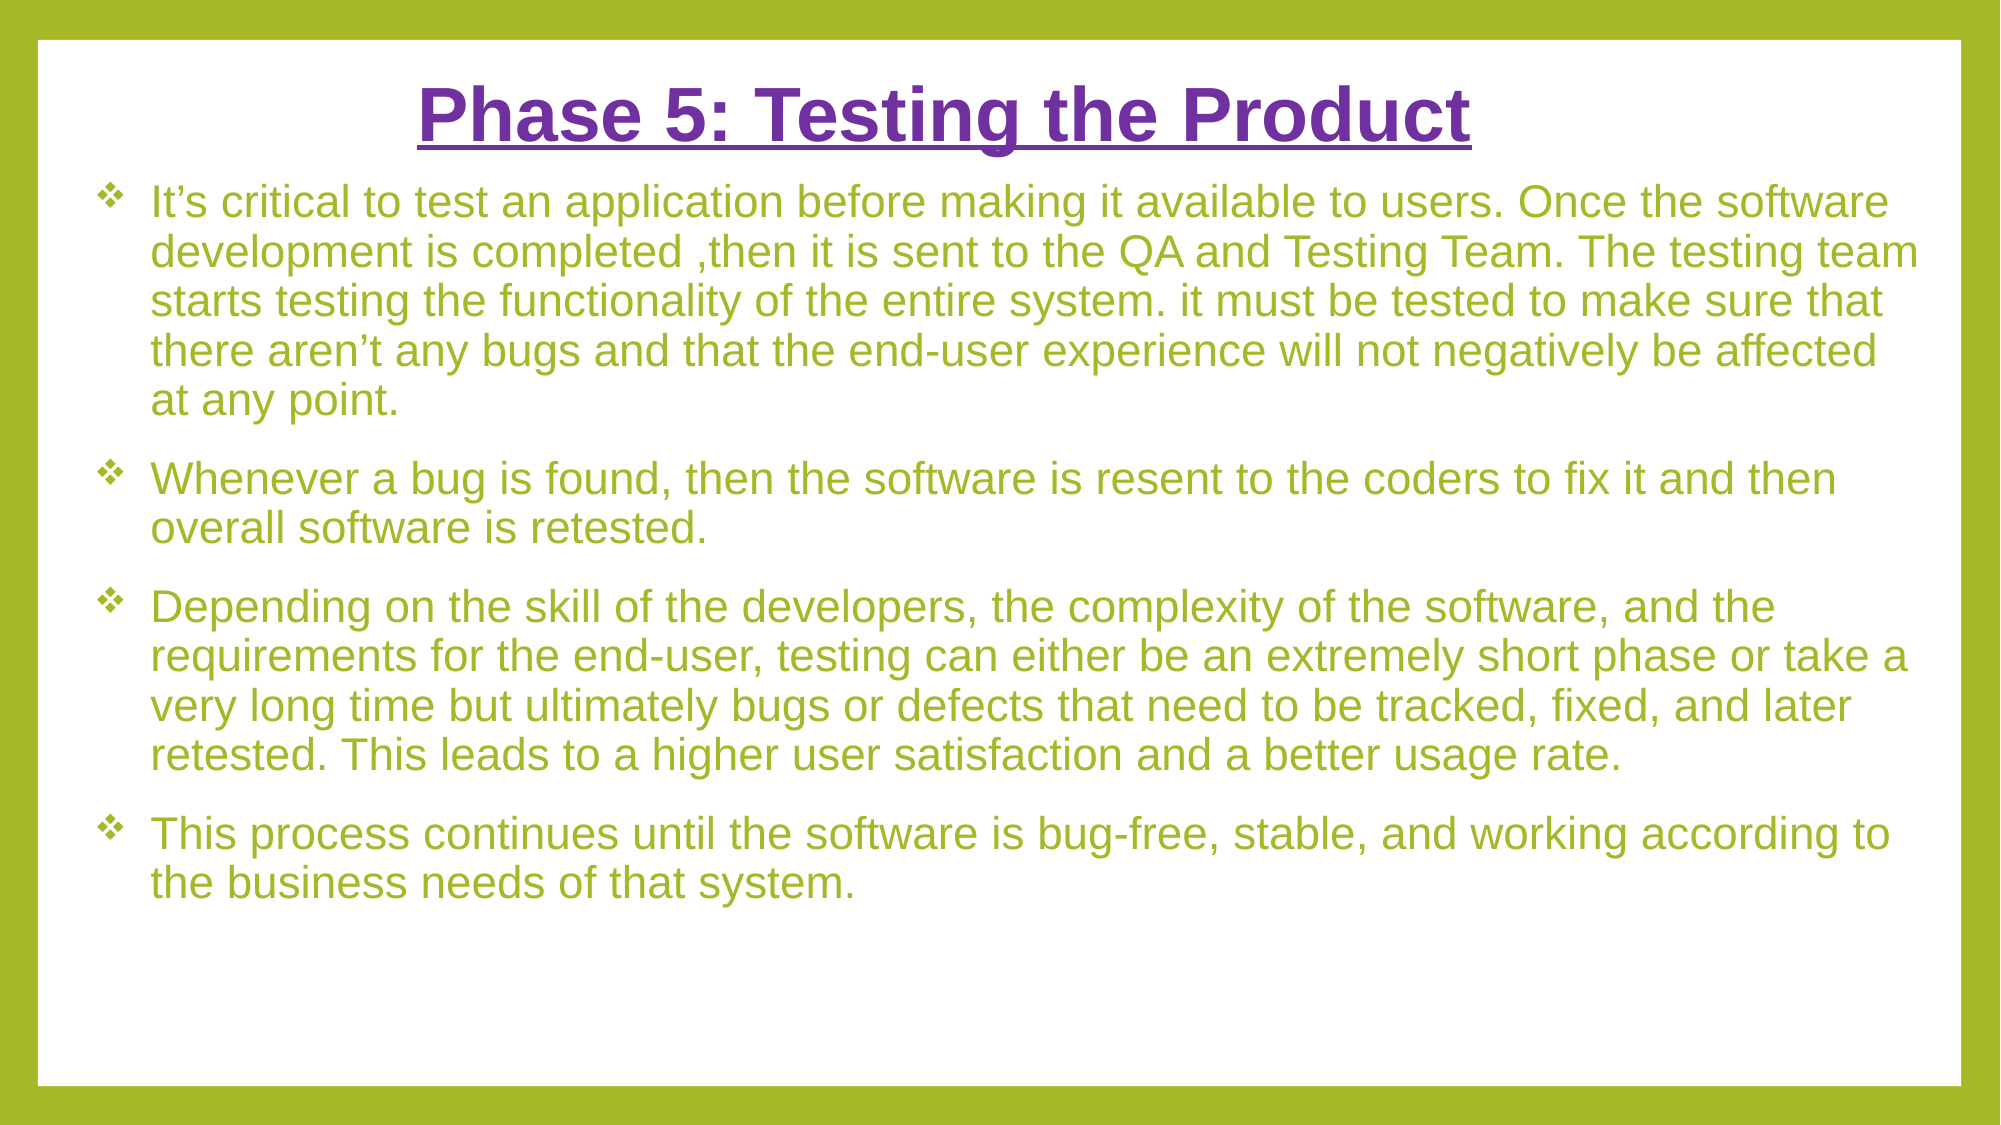

# Phase 5: Testing the Product
It’s critical to test an application before making it available to users. Once the software development is completed ,then it is sent to the QA and Testing Team. The testing team starts testing the functionality of the entire system. it must be tested to make sure that there aren’t any bugs and that the end-user experience will not negatively be affected at any point.
Whenever a bug is found, then the software is resent to the coders to fix it and then  overall software is retested.
Depending on the skill of the developers, the complexity of the software, and the requirements for the end-user, testing can either be an extremely short phase or take a very long time but ultimately bugs or defects that need to be tracked, fixed, and later retested. This leads to a higher user satisfaction and a better usage rate.
This process continues until the software is bug-free, stable, and working according to the business needs of that system.